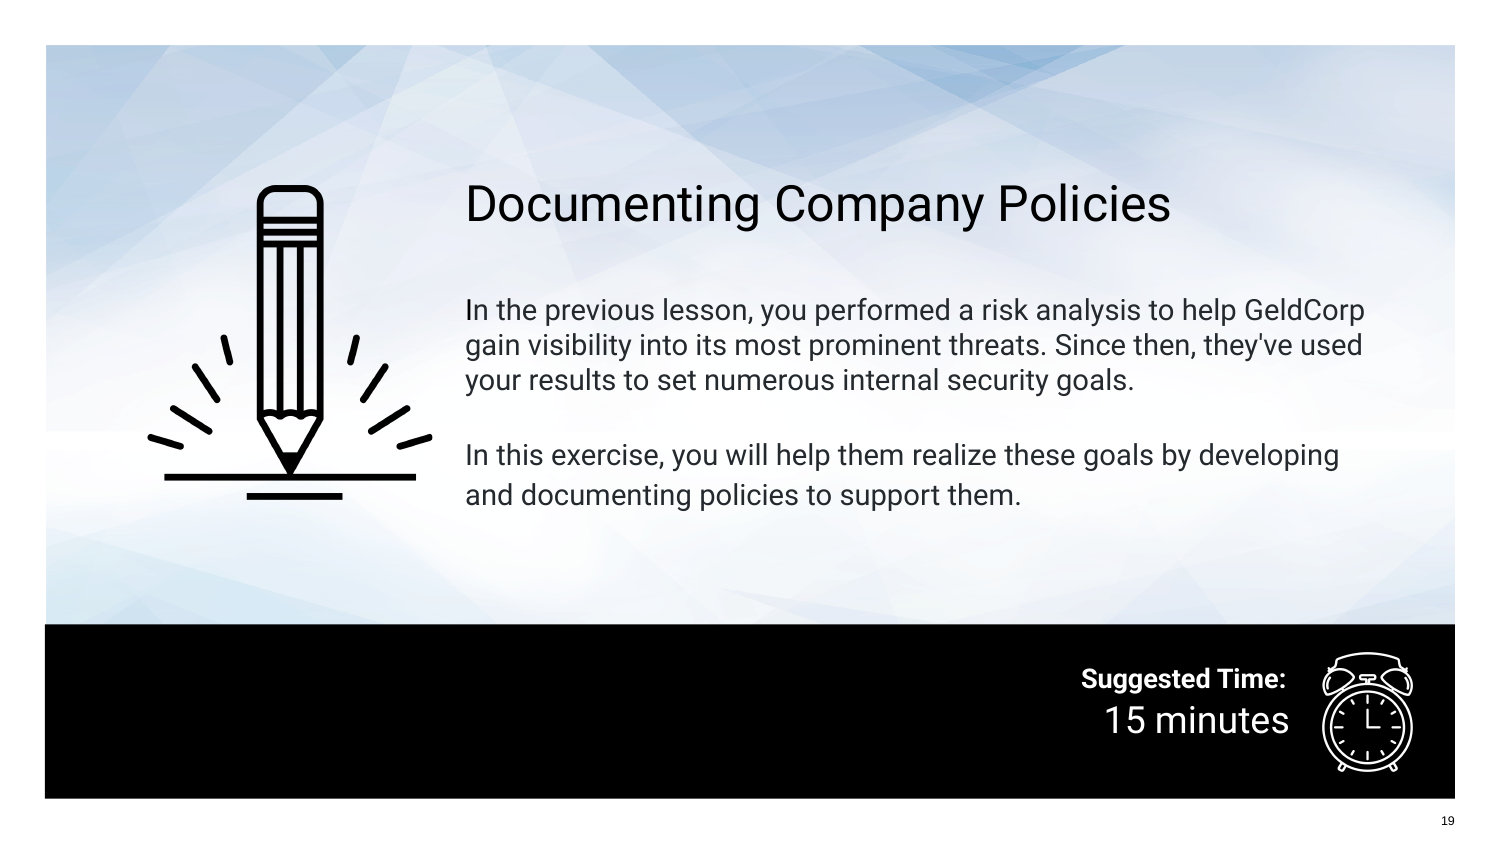

Documenting Company Policies
In the previous lesson, you performed a risk analysis to help GeldCorp gain visibility into its most prominent threats. Since then, they've used your results to set numerous internal security goals.
In this exercise, you will help them realize these goals by developing and documenting policies to support them.

# 15 minutes

19